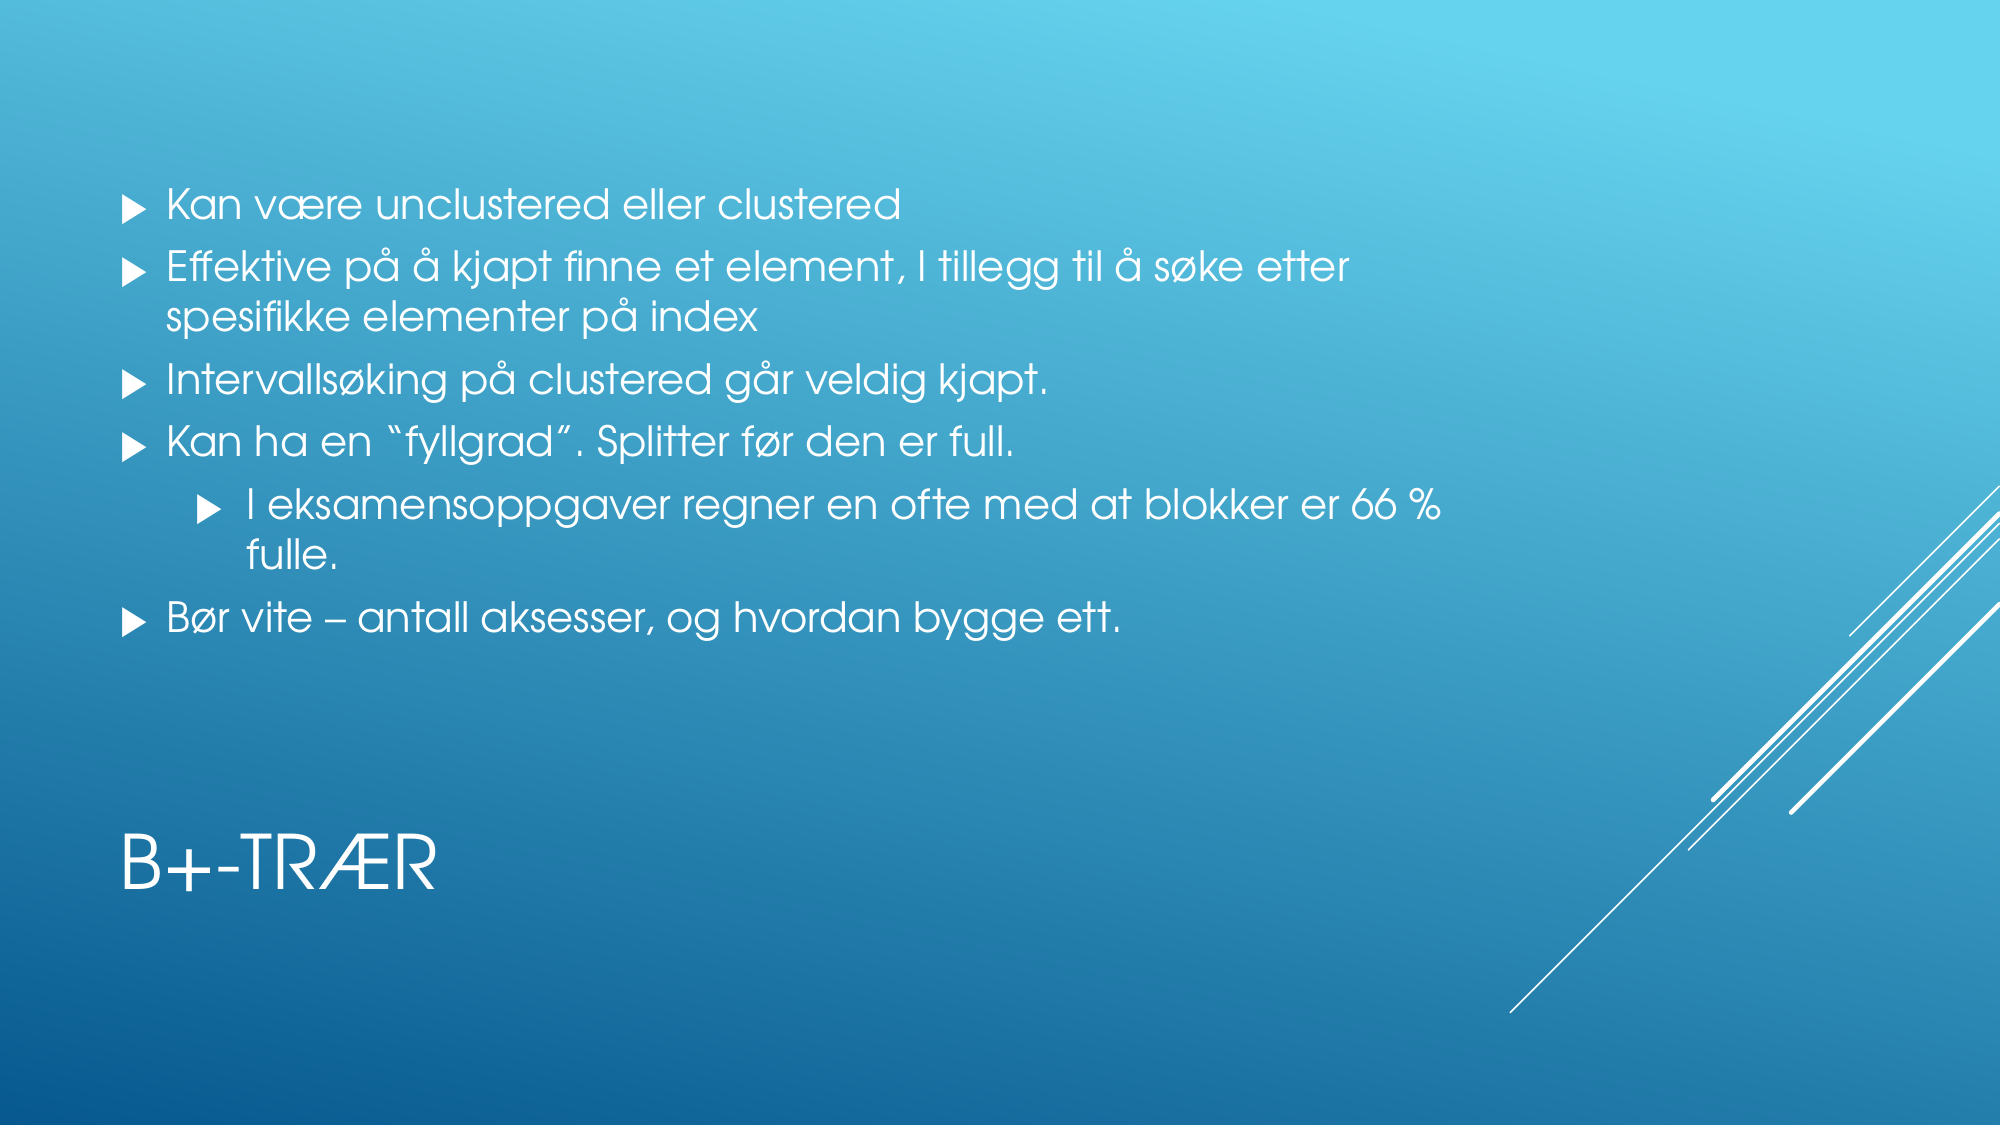

Kan være unclustered eller clustered
Effektive på å kjapt finne et element, I tillegg til å søke etter spesifikke elementer på index
Intervallsøking på clustered går veldig kjapt.
Kan ha en “fyllgrad”. Splitter før den er full.
I eksamensoppgaver regner en ofte med at blokker er 66 % fulle.
Bør vite – antall aksesser, og hvordan bygge ett.
# B+-TRÆR